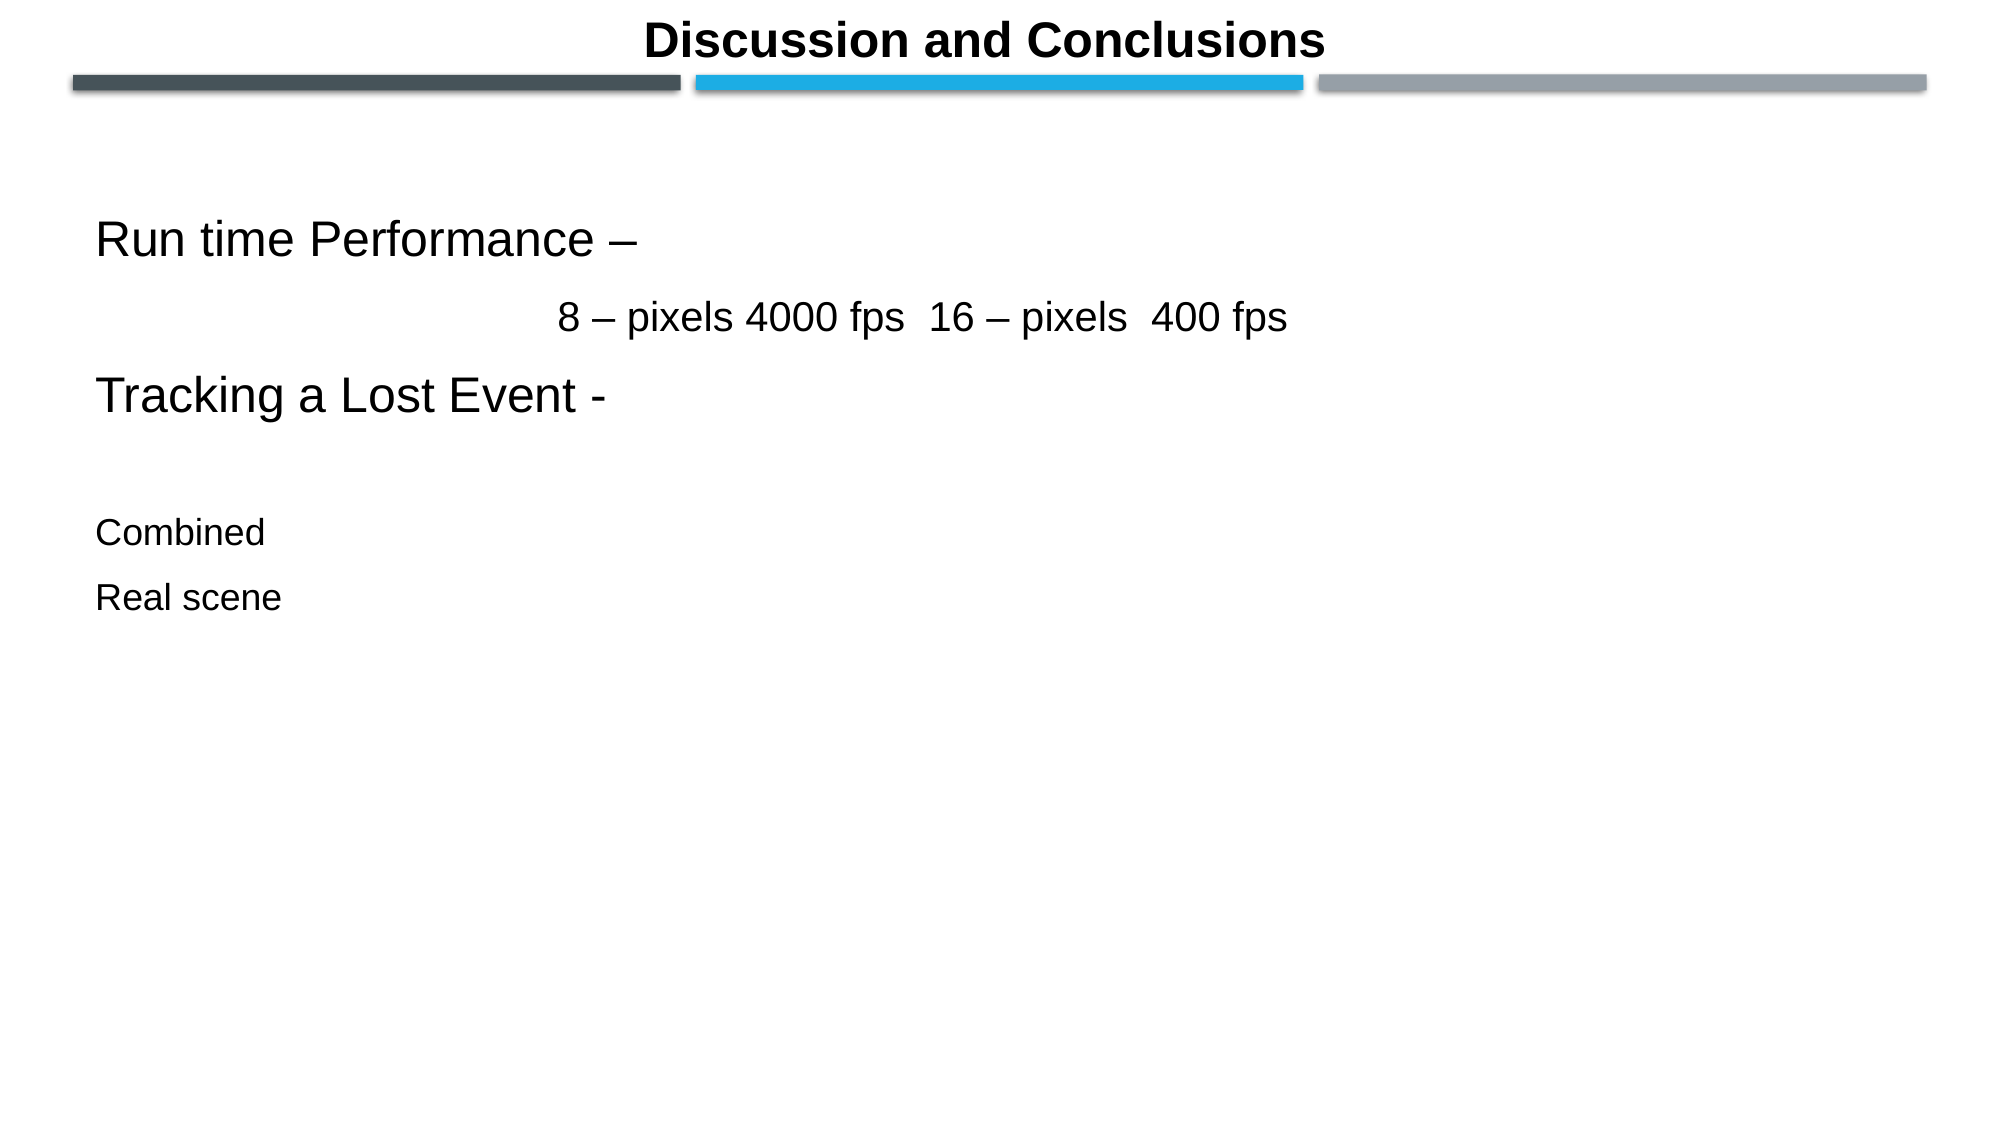

Discussion and Conclusions

Run time Performance –
			 8 – pixels 4000 fps  16 – pixels  400 fps
Tracking a Lost Event -

Combined
Real scene